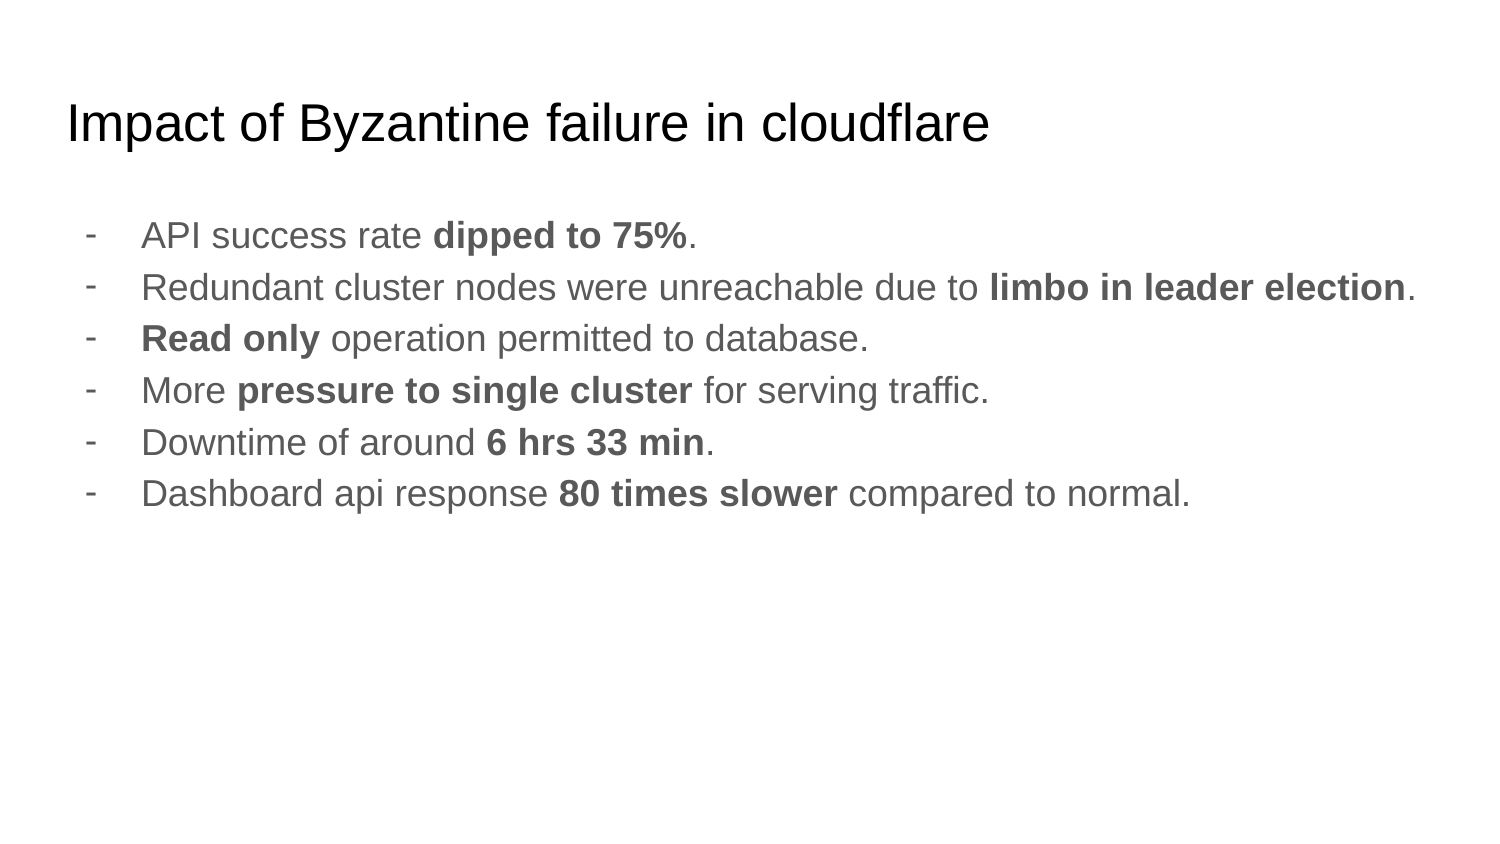

# Impact of Byzantine failure in cloudflare
API success rate dipped to 75%.
Redundant cluster nodes were unreachable due to limbo in leader election.
Read only operation permitted to database.
More pressure to single cluster for serving traffic.
Downtime of around 6 hrs 33 min.
Dashboard api response 80 times slower compared to normal.